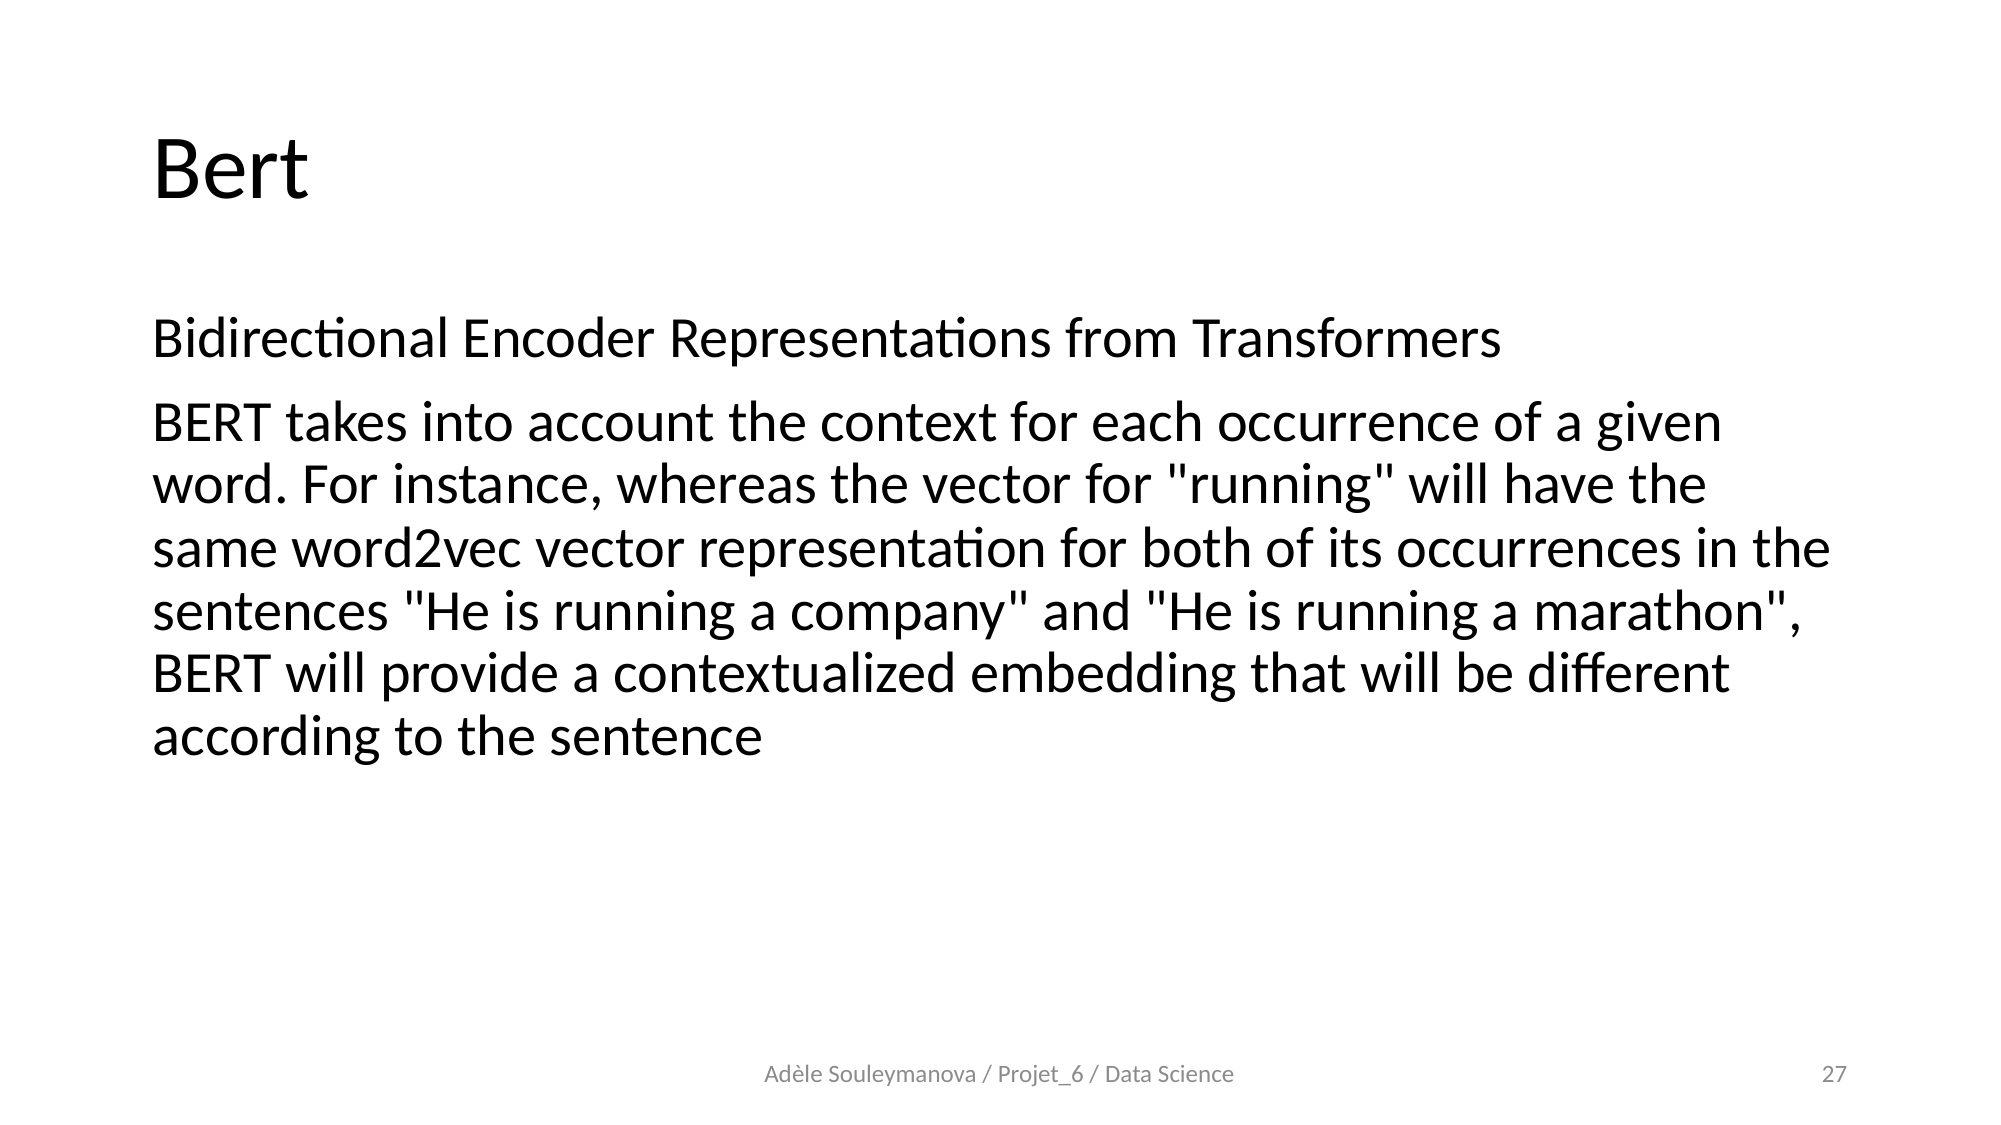

# Bert
Bidirectional Encoder Representations from Transformers
BERT takes into account the context for each occurrence of a given word. For instance, whereas the vector for "running" will have the same word2vec vector representation for both of its occurrences in the sentences "He is running a company" and "He is running a marathon", BERT will provide a contextualized embedding that will be different according to the sentence
Adèle Souleymanova / Projet_6 / Data Science
27